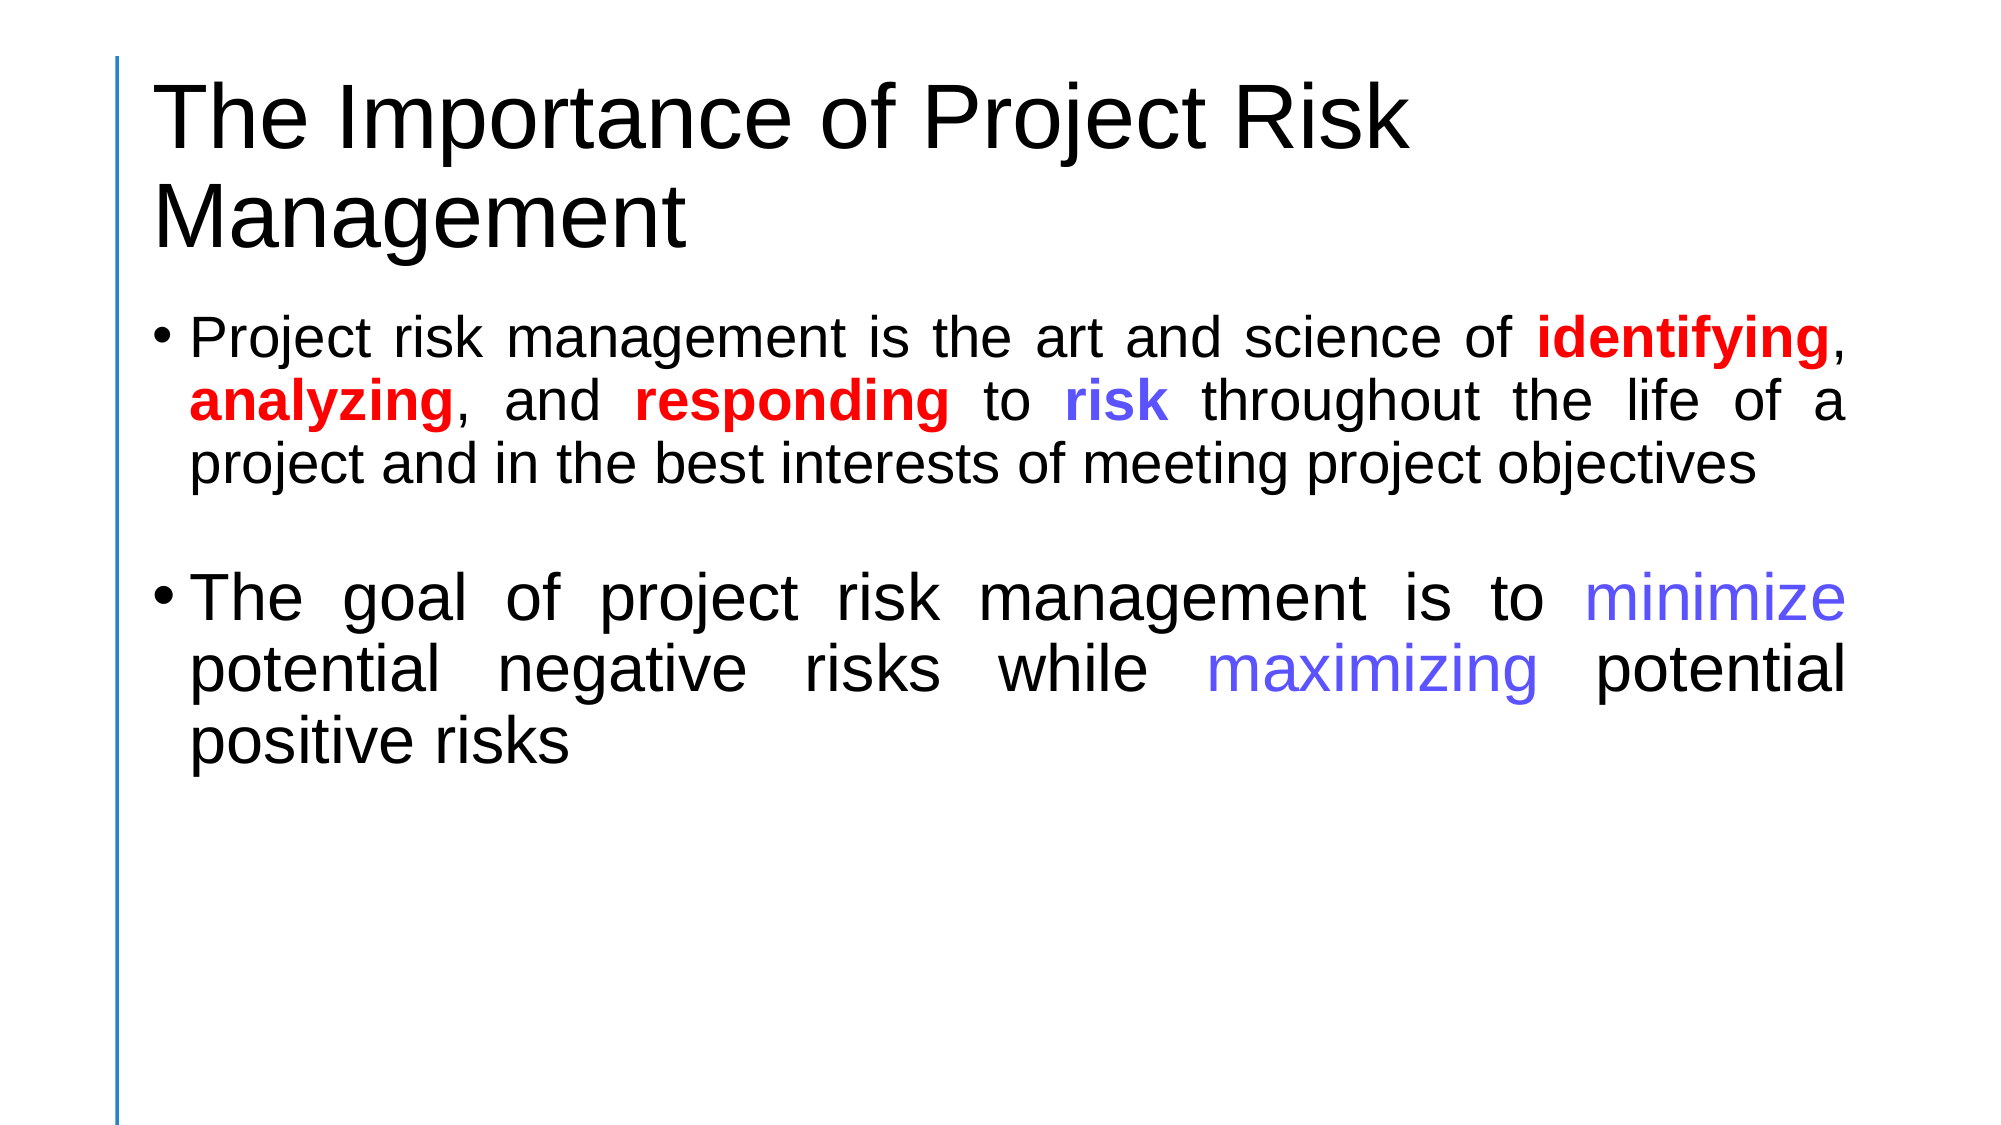

# The Importance of Project Risk Management
Project risk management is the art and science of identifying, analyzing, and responding to risk throughout the life of a project and in the best interests of meeting project objectives
The goal of project risk management is to minimize potential negative risks while maximizing potential positive risks